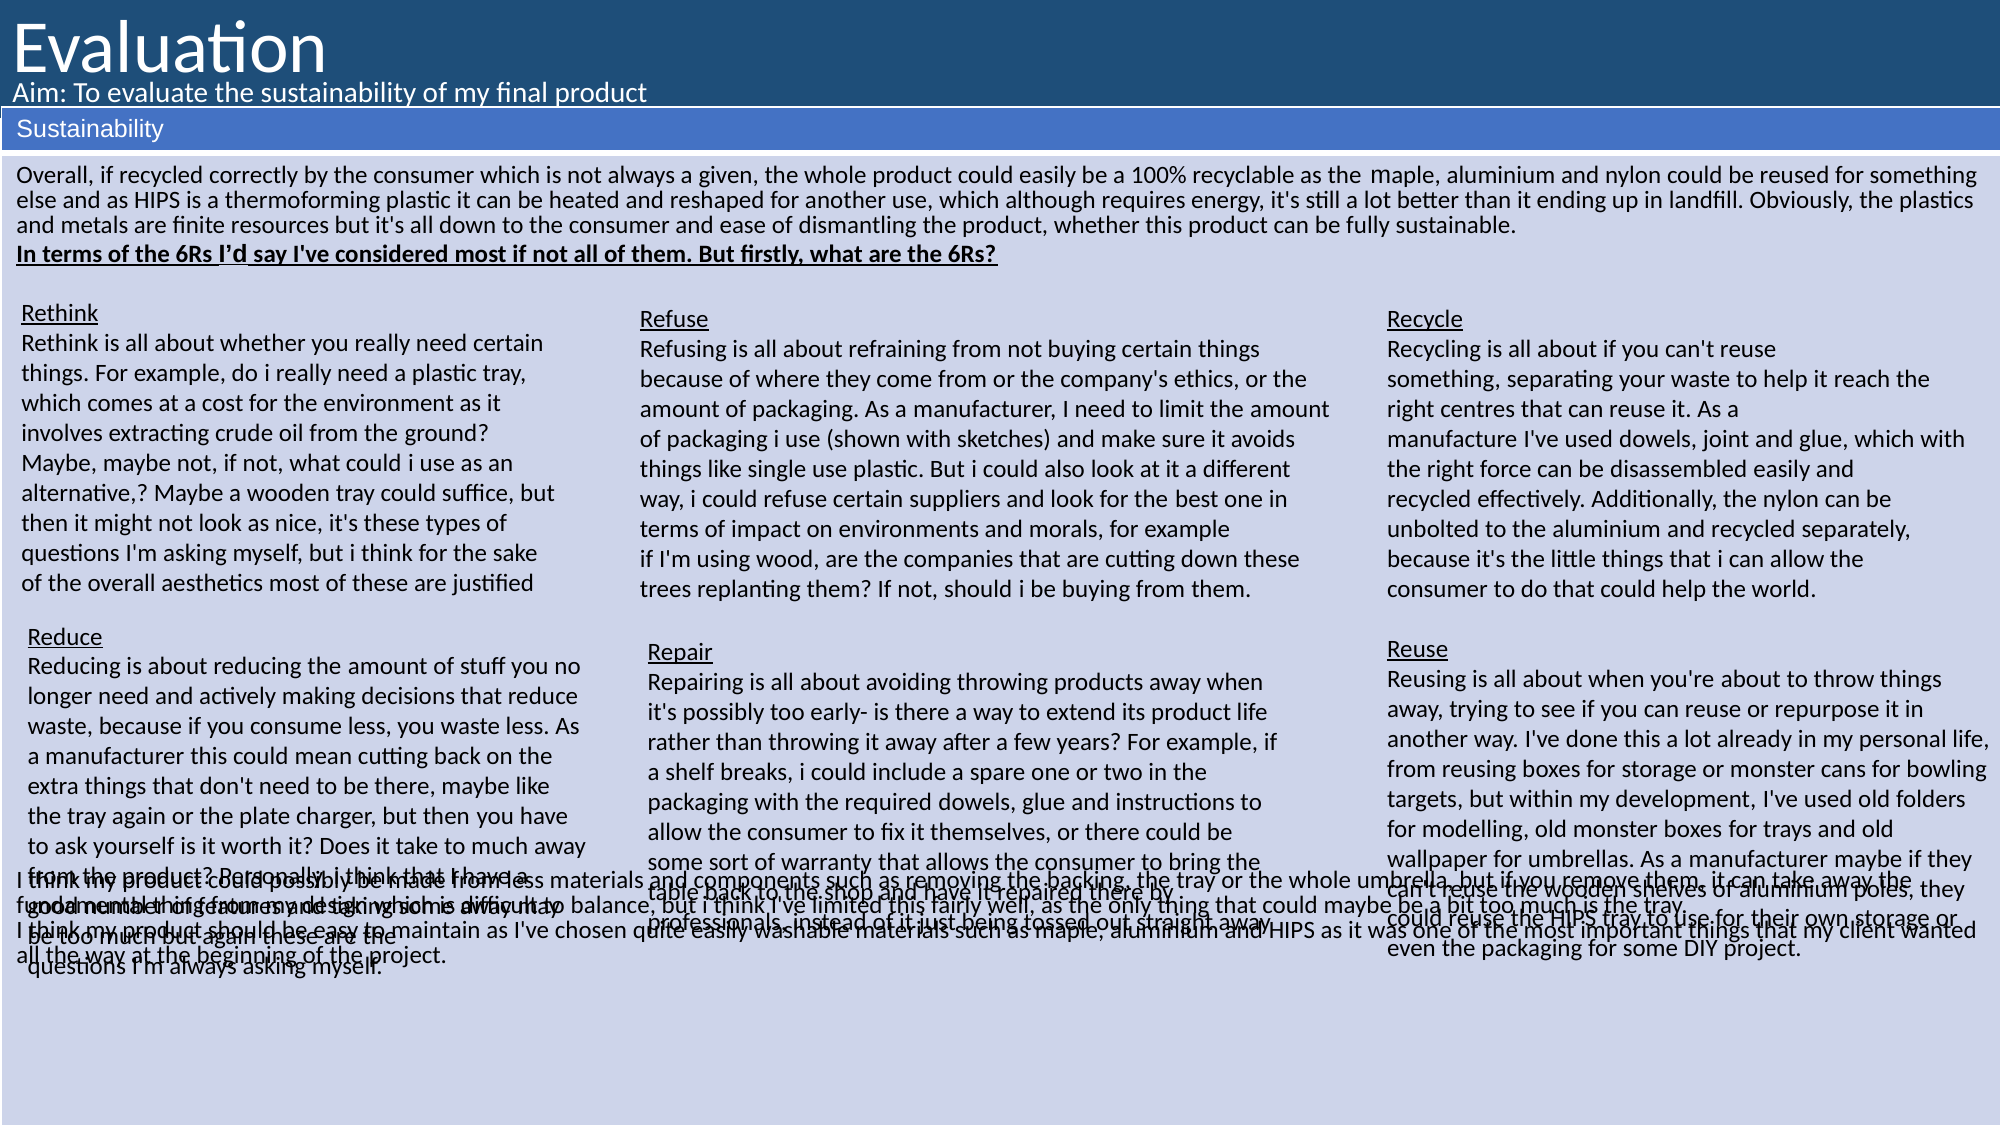

# Evaluation
Aim: To evaluate the sustainability of my final product
| Sustainability |
| --- |
| ​Overall, if recycled correctly by the consumer which is not always a given, the whole product could easily be a 100% recyclable as the maple, aluminium and nylon could be reused for something else and as HIPS is a thermoforming plastic it can be heated and reshaped for another use, which although requires energy, it's still a lot better than it ending up in landfill. Obviously, the plastics and metals are finite resources but it's all down to the consumer and ease of dismantling the product, whether this product can be fully sustainable. In terms of the 6Rs I’d say I've considered most if not all of them. But firstly, what are the 6Rs? I think my product could possibly be made from less materials and components such as removing the backing, the tray or the whole umbrella, but if you remove them, it can take away the fundamental thing from my design which is difficult to balance, but i think I've limited this fairly well, as the only thing that could maybe be a bit too much is the tray. I think my product should be easy to maintain as I've chosen quite easily washable materials such as maple, aluminium and HIPS as it was one of the most important things that my client wanted all the way at the beginning of the project. |
|  |
| --- |
|  |
Rethink
Rethink is all about whether you really need certain things. For example, do i really need a plastic tray, which comes at a cost for the environment as it involves extracting crude oil from the ground? Maybe, maybe not, if not, what could i use as an alternative,? Maybe a wooden tray could suffice, but then it might not look as nice, it's these types of questions I'm asking myself, but i think for the sake of the overall aesthetics most of these are justified
Refuse
Refusing is all about refraining from not buying certain things because of where they come from or the company's ethics, or the amount of packaging. As a manufacturer, I need to limit the amount of packaging i use (shown with sketches) and make sure it avoids things like single use plastic. But i could also look at it a different way, i could refuse certain suppliers and look for the best one in terms of impact on environments and morals, for example if I'm using wood, are the companies that are cutting down these trees replanting them? If not, should i be buying from them.
Recycle
Recycling is all about if you can't reuse something, separating your waste to help it reach the right centres that can reuse it. As a manufacture I've used dowels, joint and glue, which with the right force can be disassembled easily and recycled effectively. Additionally, the nylon can be unbolted to the aluminium and recycled separately, because it's the little things that i can allow the consumer to do that could help the world.
Reduce
Reducing is about reducing the amount of stuff you no longer need and actively making decisions that reduce waste, because if you consume less, you waste less. As a manufacturer this could mean cutting back on the extra things that don't need to be there, maybe like the tray again or the plate charger, but then you have to ask yourself is it worth it? Does it take to much away from the product? Personally, i think that I have a good number of features and taking some away may be too much but again these are the questions I'm always asking myself.
Reuse
Reusing is all about when you're about to throw things away, trying to see if you can reuse or repurpose it in another way. I've done this a lot already in my personal life, from reusing boxes for storage or monster cans for bowling targets, but within my development, I've used old folders for modelling, old monster boxes for trays and old wallpaper for umbrellas. As a manufacturer maybe if they can't reuse the wooden shelves of aluminium poles, they could reuse the HIPS tray to use for their own storage or even the packaging for some DIY project.
Repair
Repairing is all about avoiding throwing products away when it's possibly too early- is there a way to extend its product life rather than throwing it away after a few years? For example, if a shelf breaks, i could include a spare one or two in the packaging with the required dowels, glue and instructions to allow the consumer to fix it themselves, or there could be some sort of warranty that allows the consumer to bring the table back to the shop and have it repaired there by professionals, instead of it just being tossed out straight away